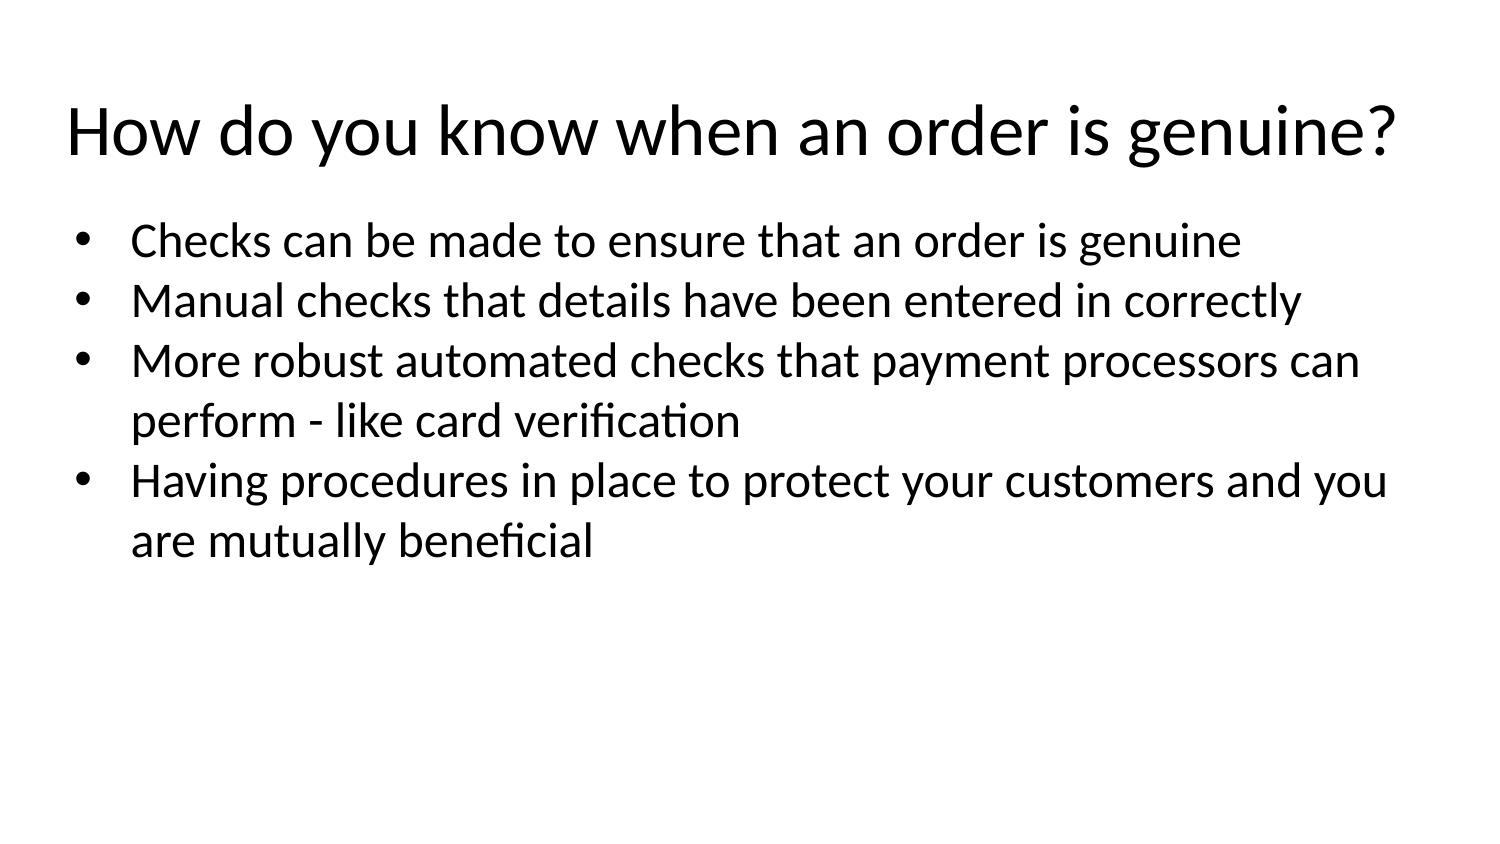

How do you know when an order is genuine?
Checks can be made to ensure that an order is genuine
Manual checks that details have been entered in correctly
More robust automated checks that payment processors can perform - like card verification
Having procedures in place to protect your customers and you are mutually beneficial